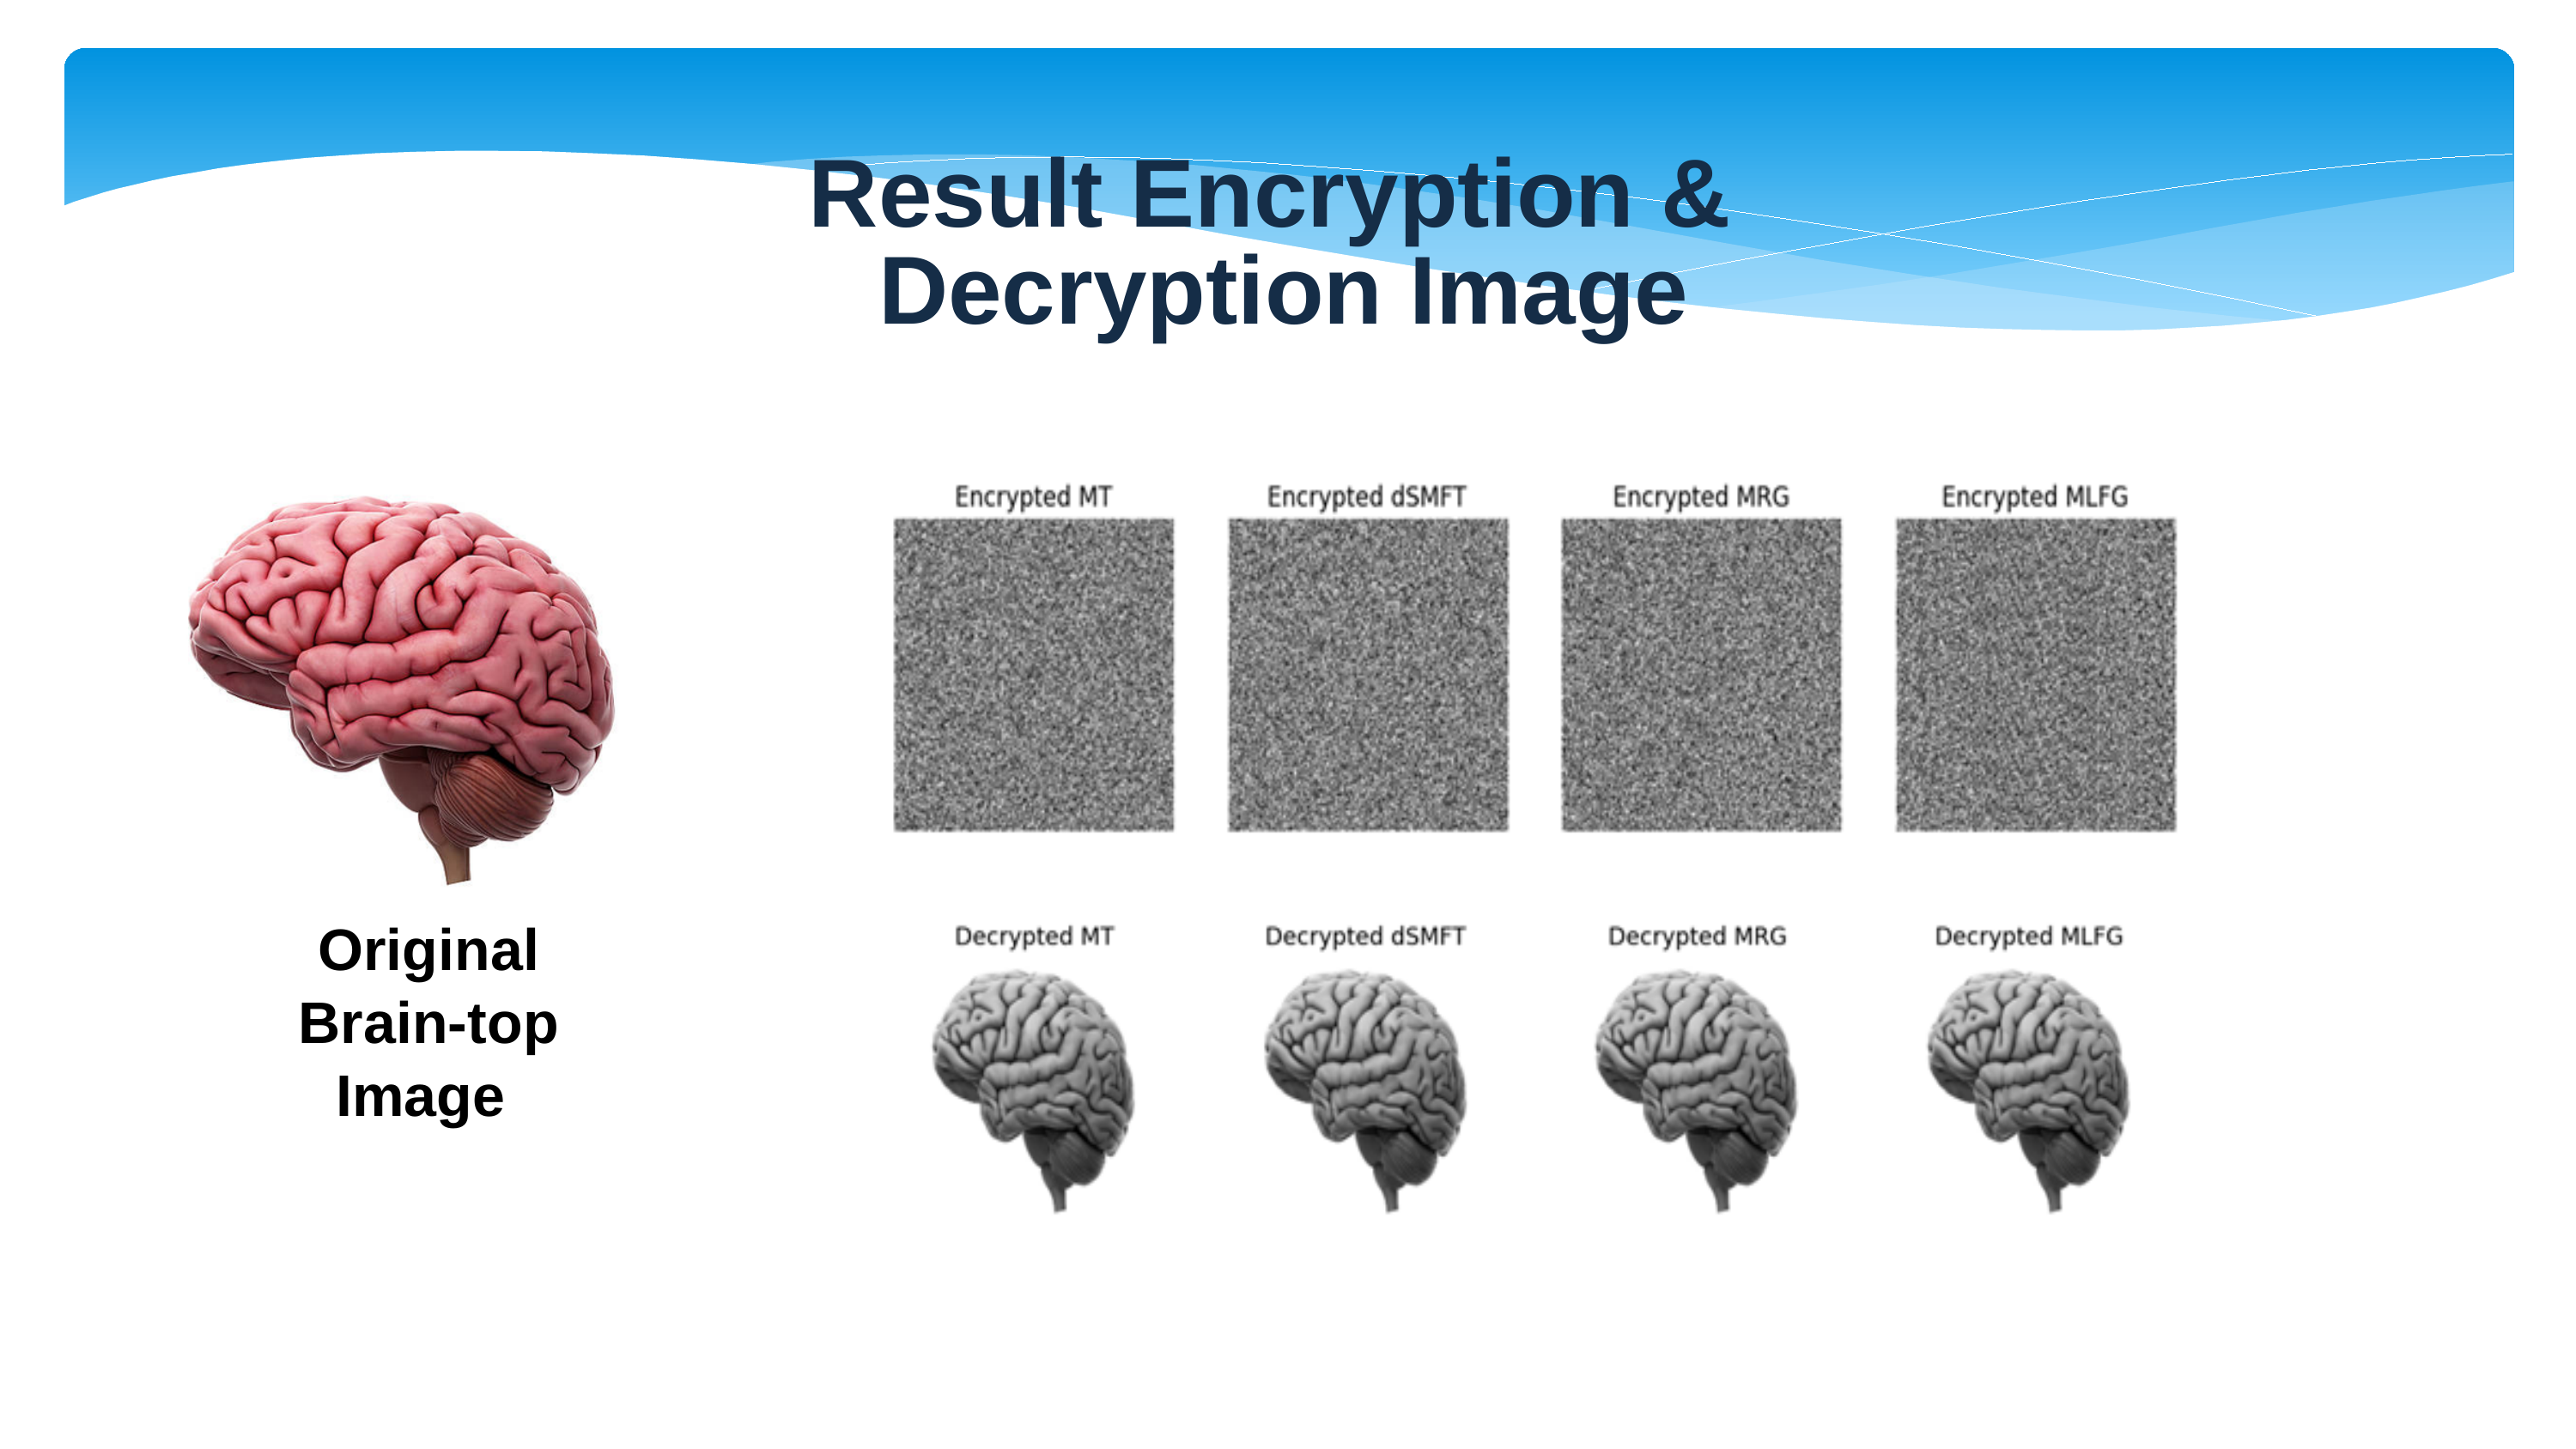

Result Encryption &

Decryption Image

Original Brain-top Image